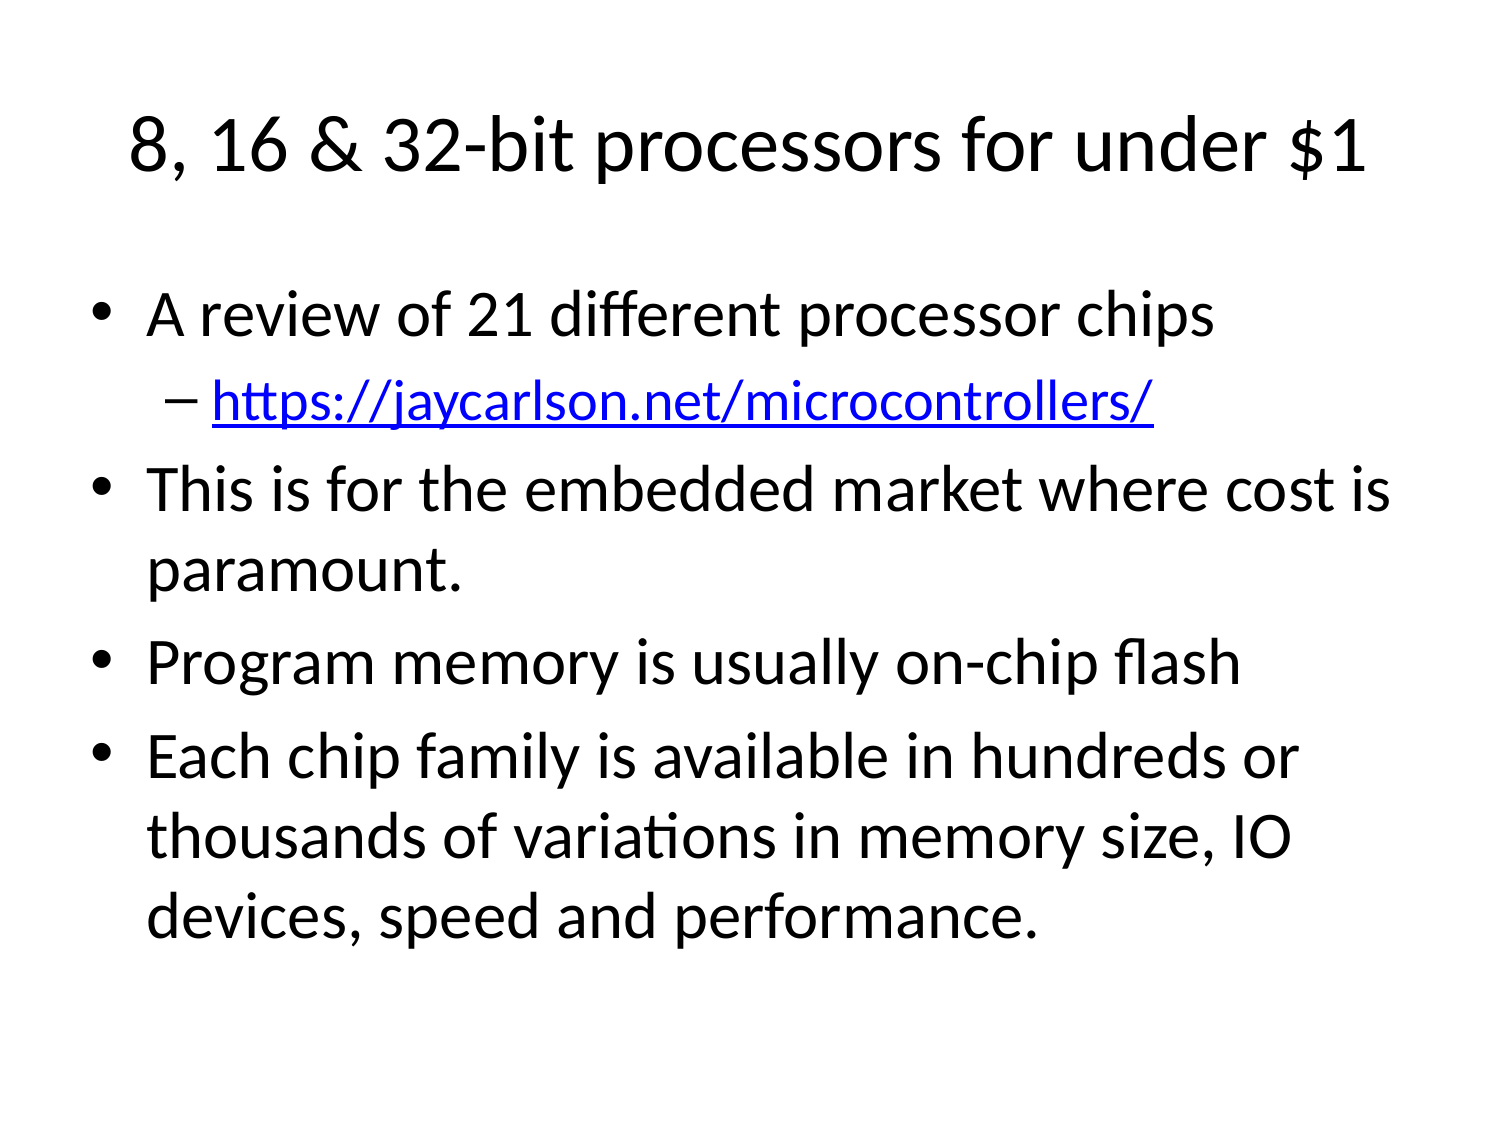

# 8, 16 & 32-bit processors for under $1
A review of 21 different processor chips
https://jaycarlson.net/microcontrollers/
This is for the embedded market where cost is paramount.
Program memory is usually on-chip flash
Each chip family is available in hundreds or thousands of variations in memory size, IO devices, speed and performance.